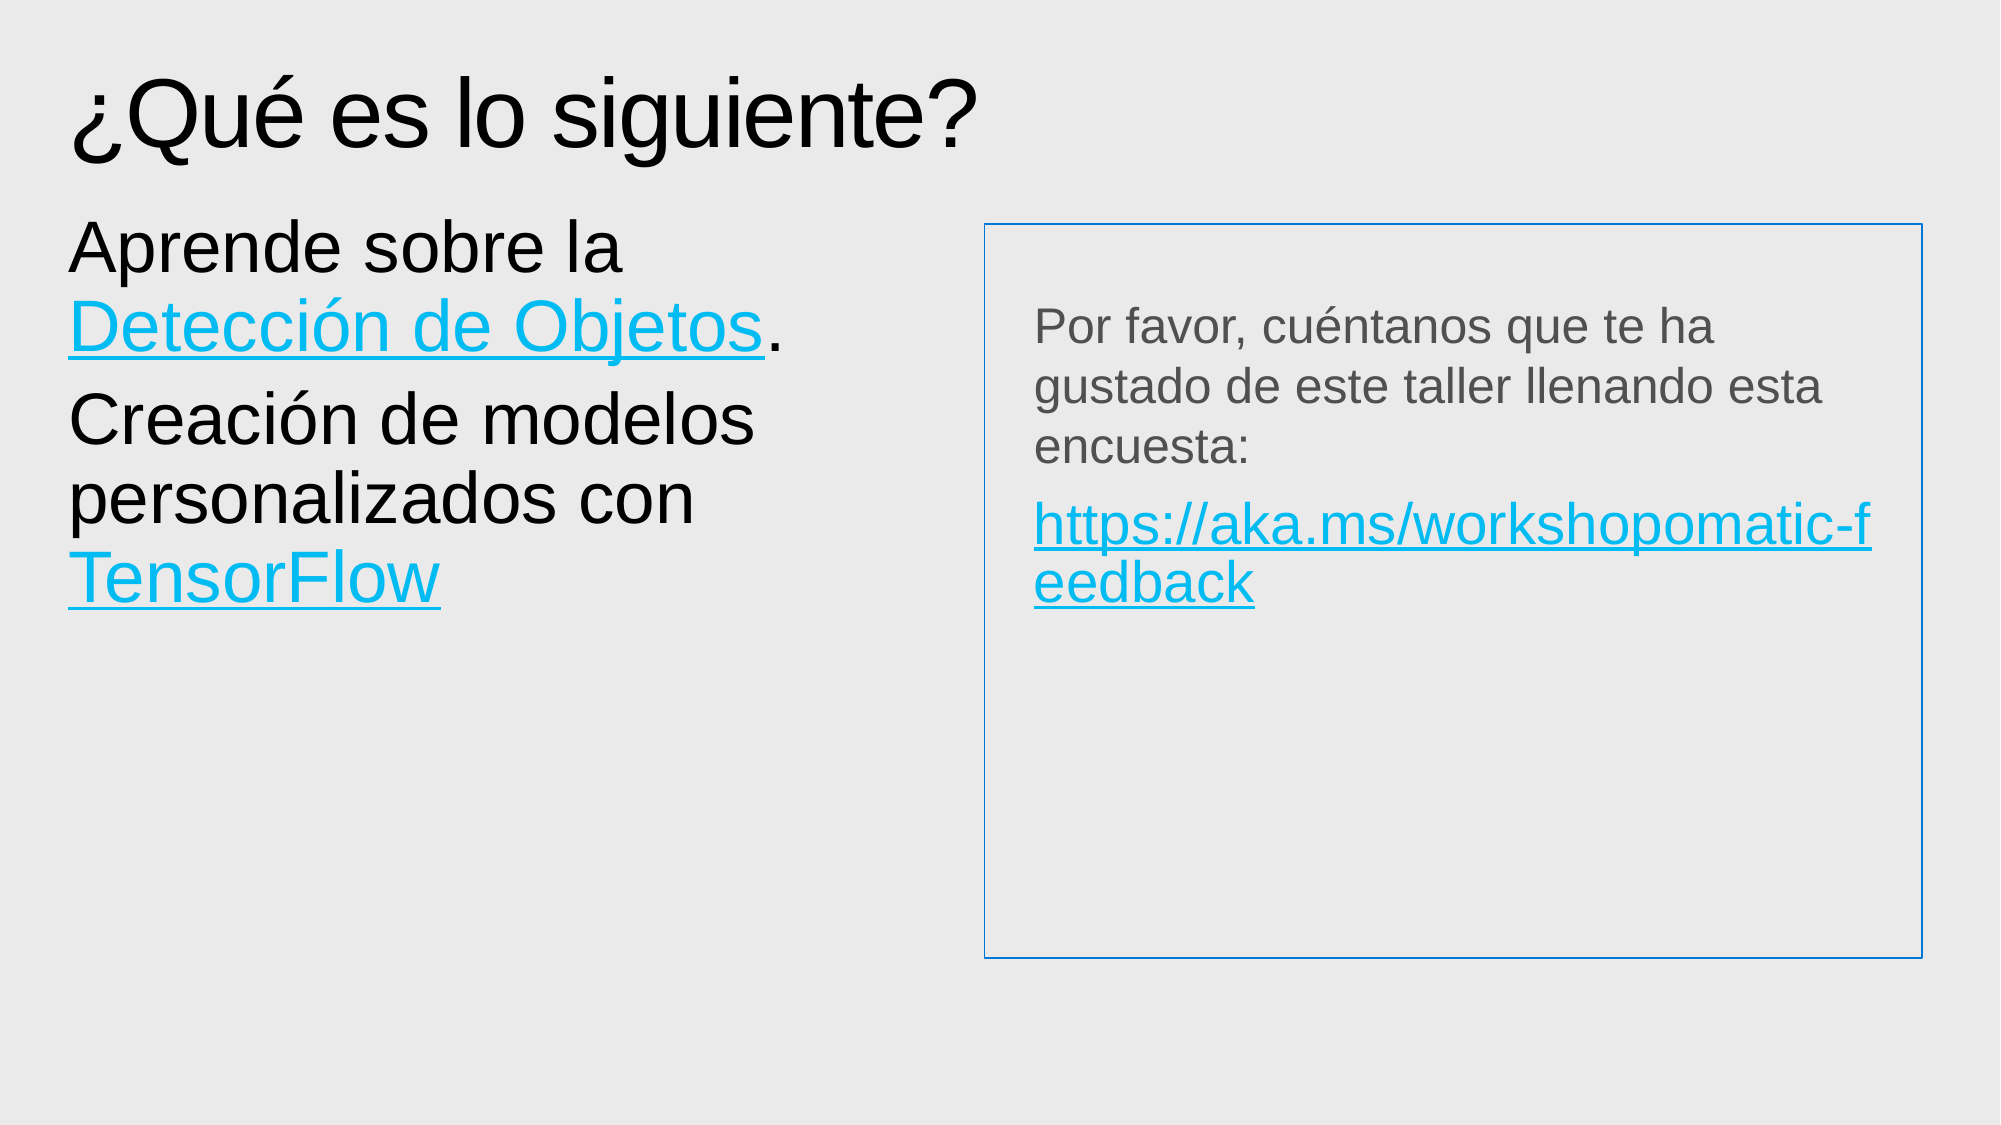

# ¿Qué es lo siguiente?

Aprende sobre la Detección de Objetos.
Creación de modelos personalizados con TensorFlow

Por favor, cuéntanos que te ha gustado de este taller llenando esta encuesta:
https://aka.ms/workshopomatic-feedback